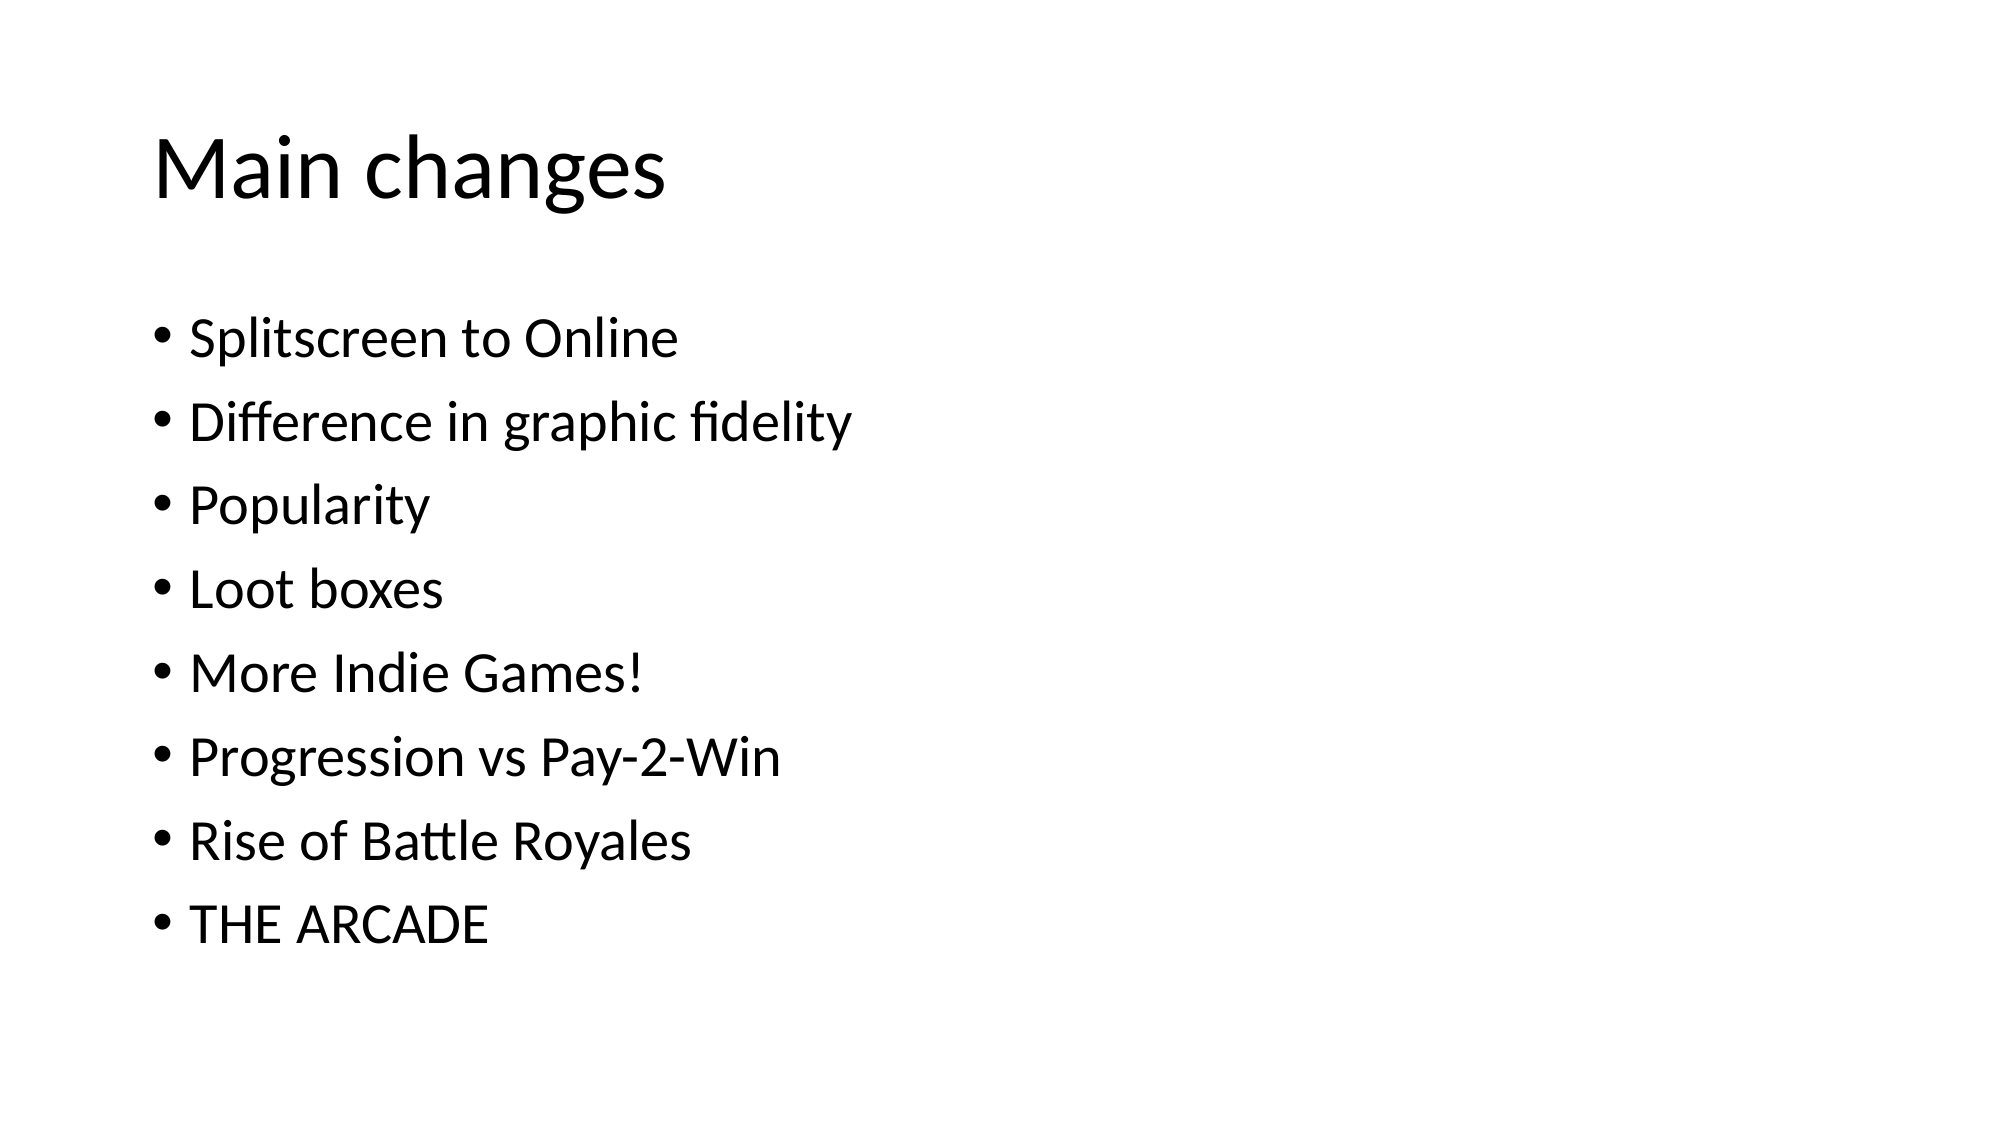

# Main changes
Splitscreen to Online
Difference in graphic fidelity
Popularity
Loot boxes
More Indie Games!
Progression vs Pay-2-Win
Rise of Battle Royales
THE ARCADE